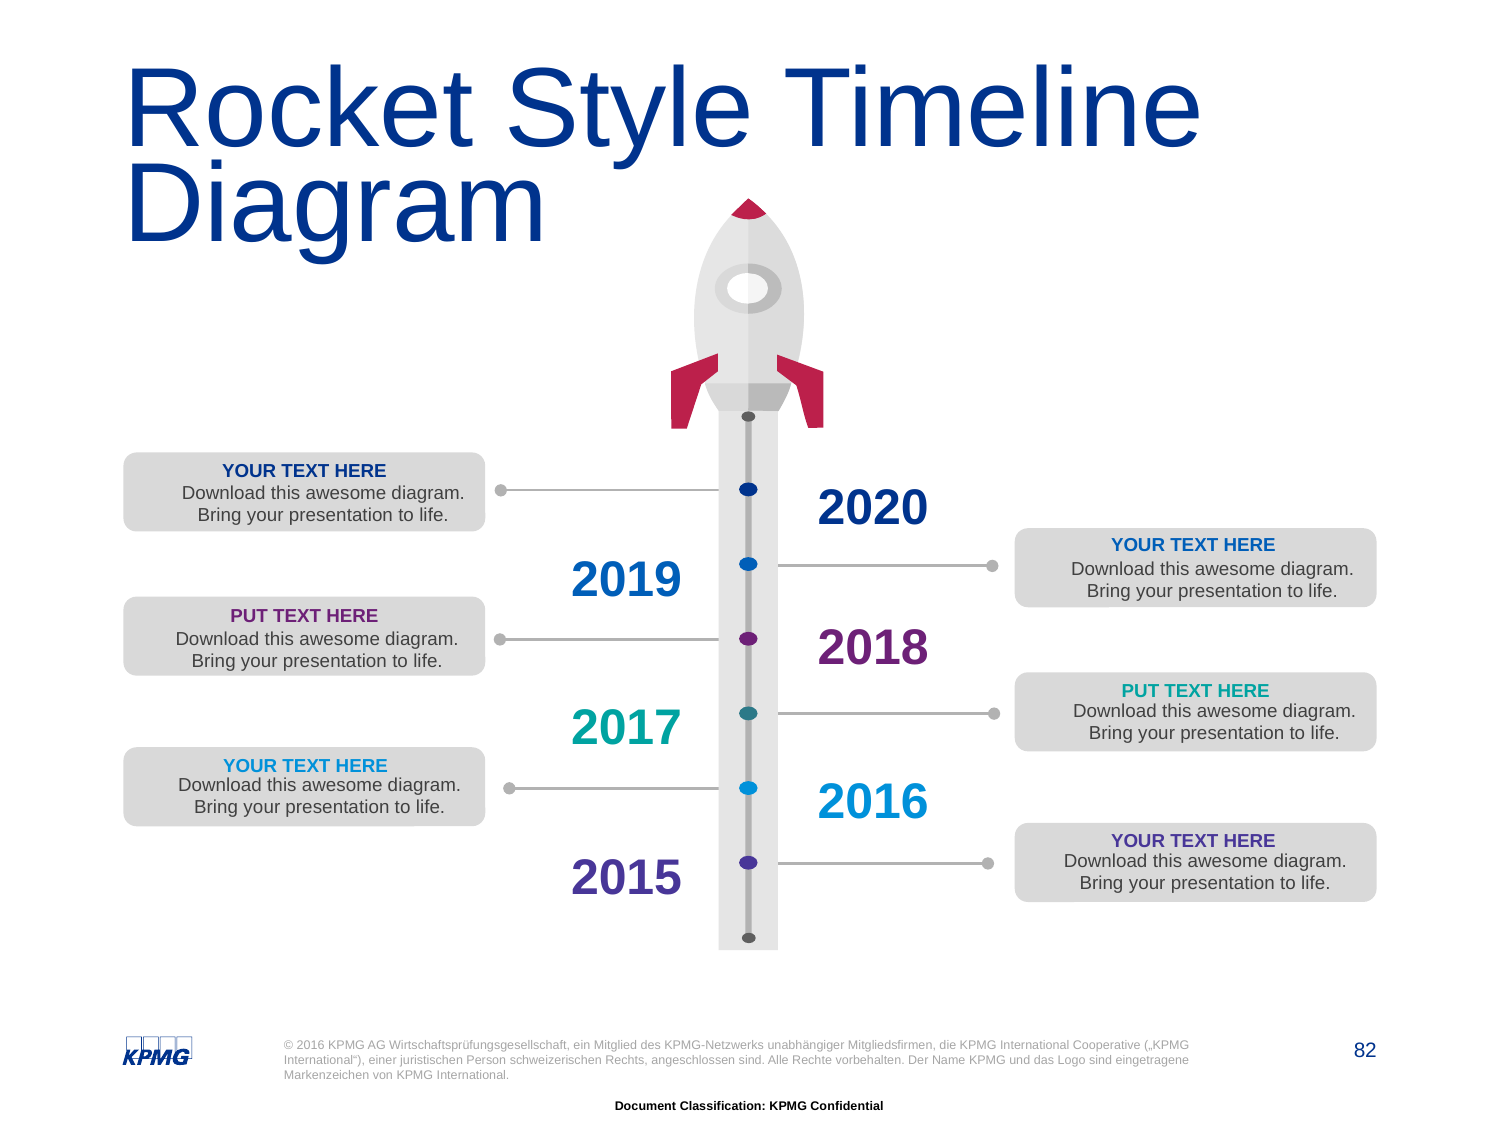

# Rocket Style Timeline Diagram

2020
2019
2018
2017
2016
2015
YOUR TEXT HERE
Download this awesome diagram. Bring your presentation to life.

YOUR TEXT HERE
Download this awesome diagram. Bring your presentation to life.

PUT TEXT HERE
Download this awesome diagram. Bring your presentation to life.

PUT TEXT HERE
Download this awesome diagram. Bring your presentation to life.

YOUR TEXT HERE
Download this awesome diagram. Bring your presentation to life.

YOUR TEXT HERE
Download this awesome diagram. Bring your presentation to life.